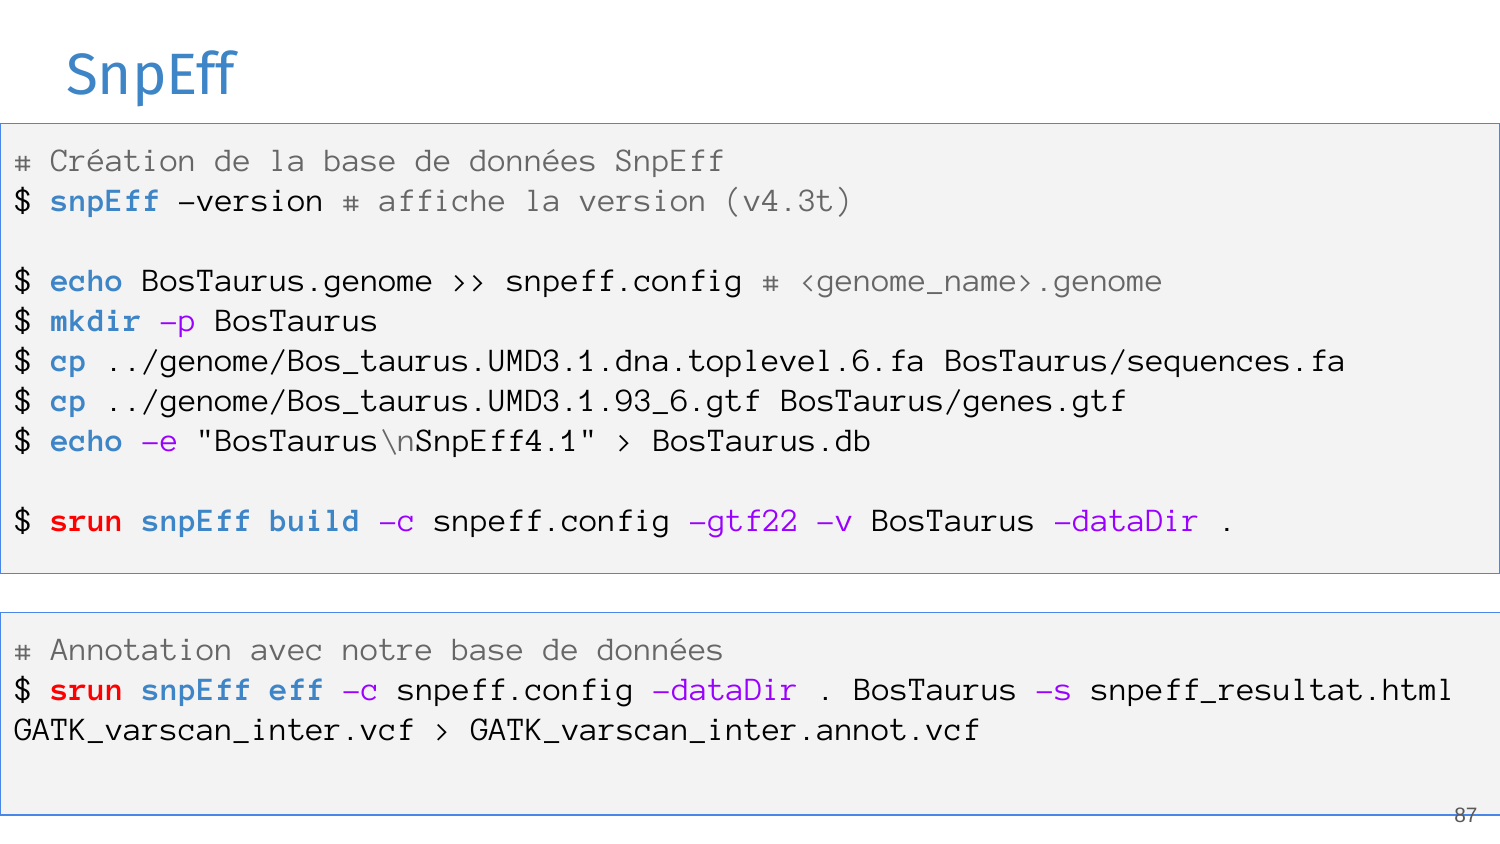

# SnpEff

# Création de la base de données SnpEff
$ snpEff -version # affiche la version (v4.3t)

$ echo BosTaurus.genome >> snpeff.config # <genome_name>.genome
$ mkdir -p BosTaurus
$ cp ../genome/Bos_taurus.UMD3.1.dna.toplevel.6.fa BosTaurus/sequences.fa
$ cp ../genome/Bos_taurus.UMD3.1.93_6.gtf BosTaurus/genes.gtf
$ echo -e "BosTaurus\nSnpEff4.1" > BosTaurus.db

$ srun snpEff build -c snpeff.config -gtf22 -v BosTaurus -dataDir .

# Annotation avec notre base de données
$ srun snpEff eff -c snpeff.config -dataDir . BosTaurus -s snpeff_resultat.html GATK_varscan_inter.vcf > GATK_varscan_inter.annot.vcf

87